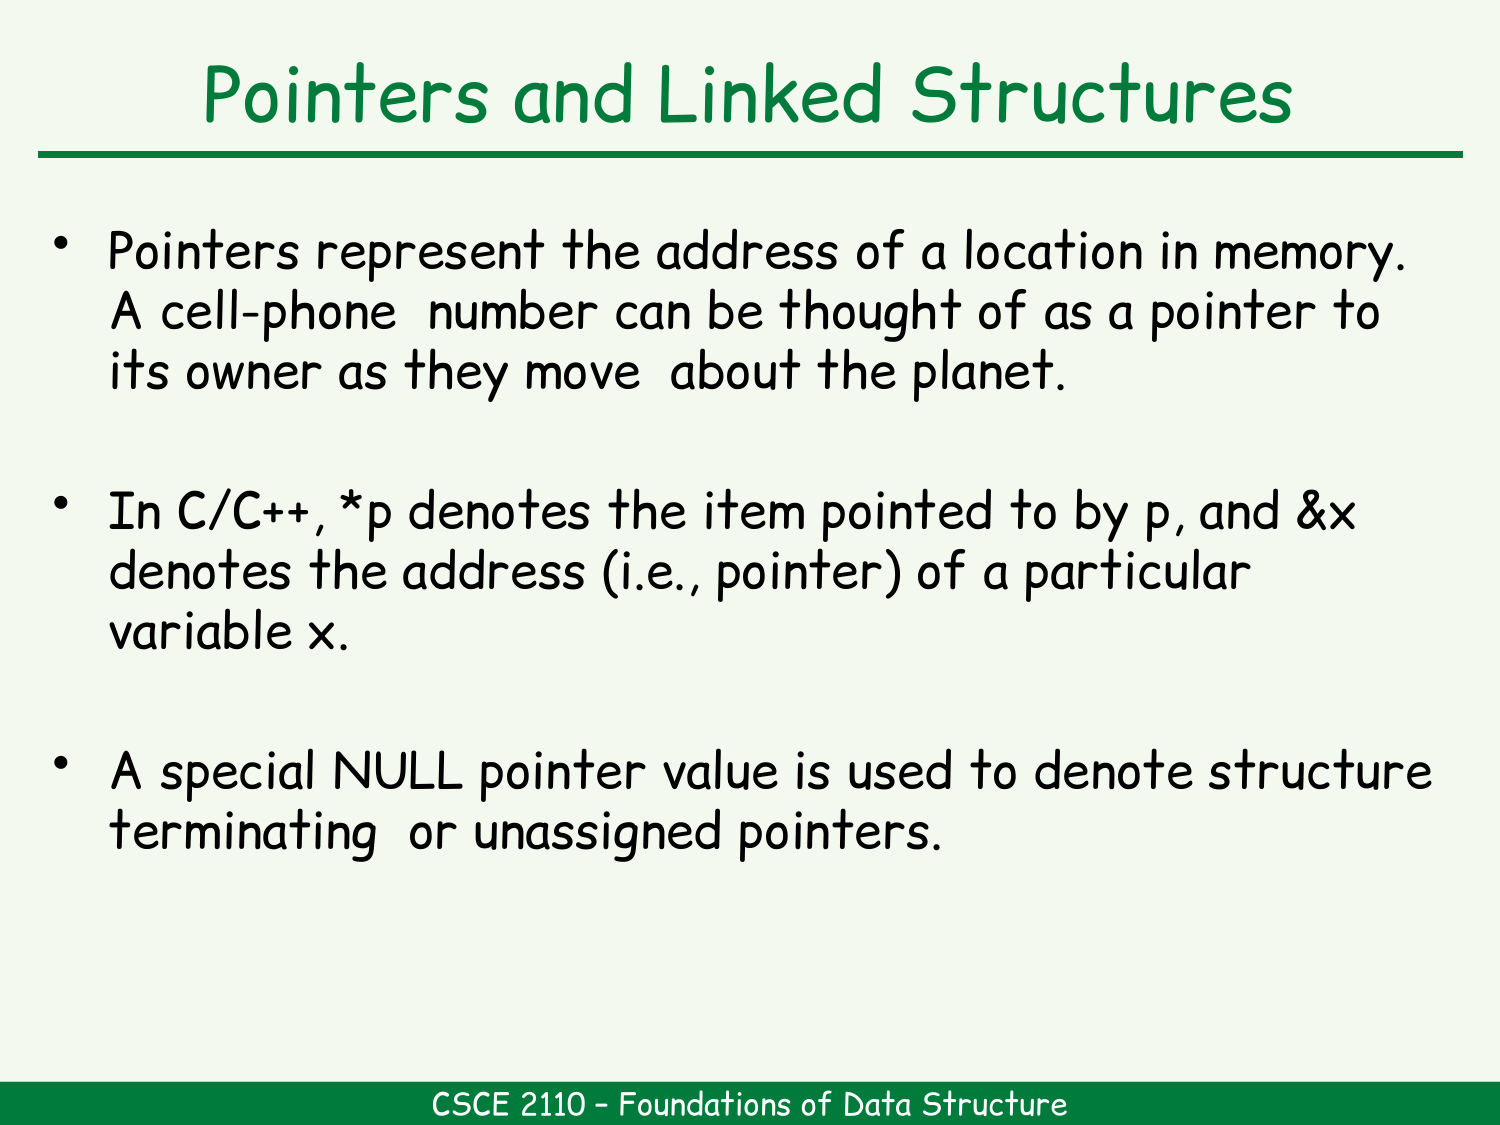

Pointers and Linked Structures
Pointers represent the address of a location in memory. A cell-phone  number can be thought of as a pointer to its owner as they move  about the planet.

In C/C++, *p denotes the item pointed to by p, and &x denotes the address (i.e., pointer) of a particular variable x.

A special NULL pointer value is used to denote structure terminating  or unassigned pointers.